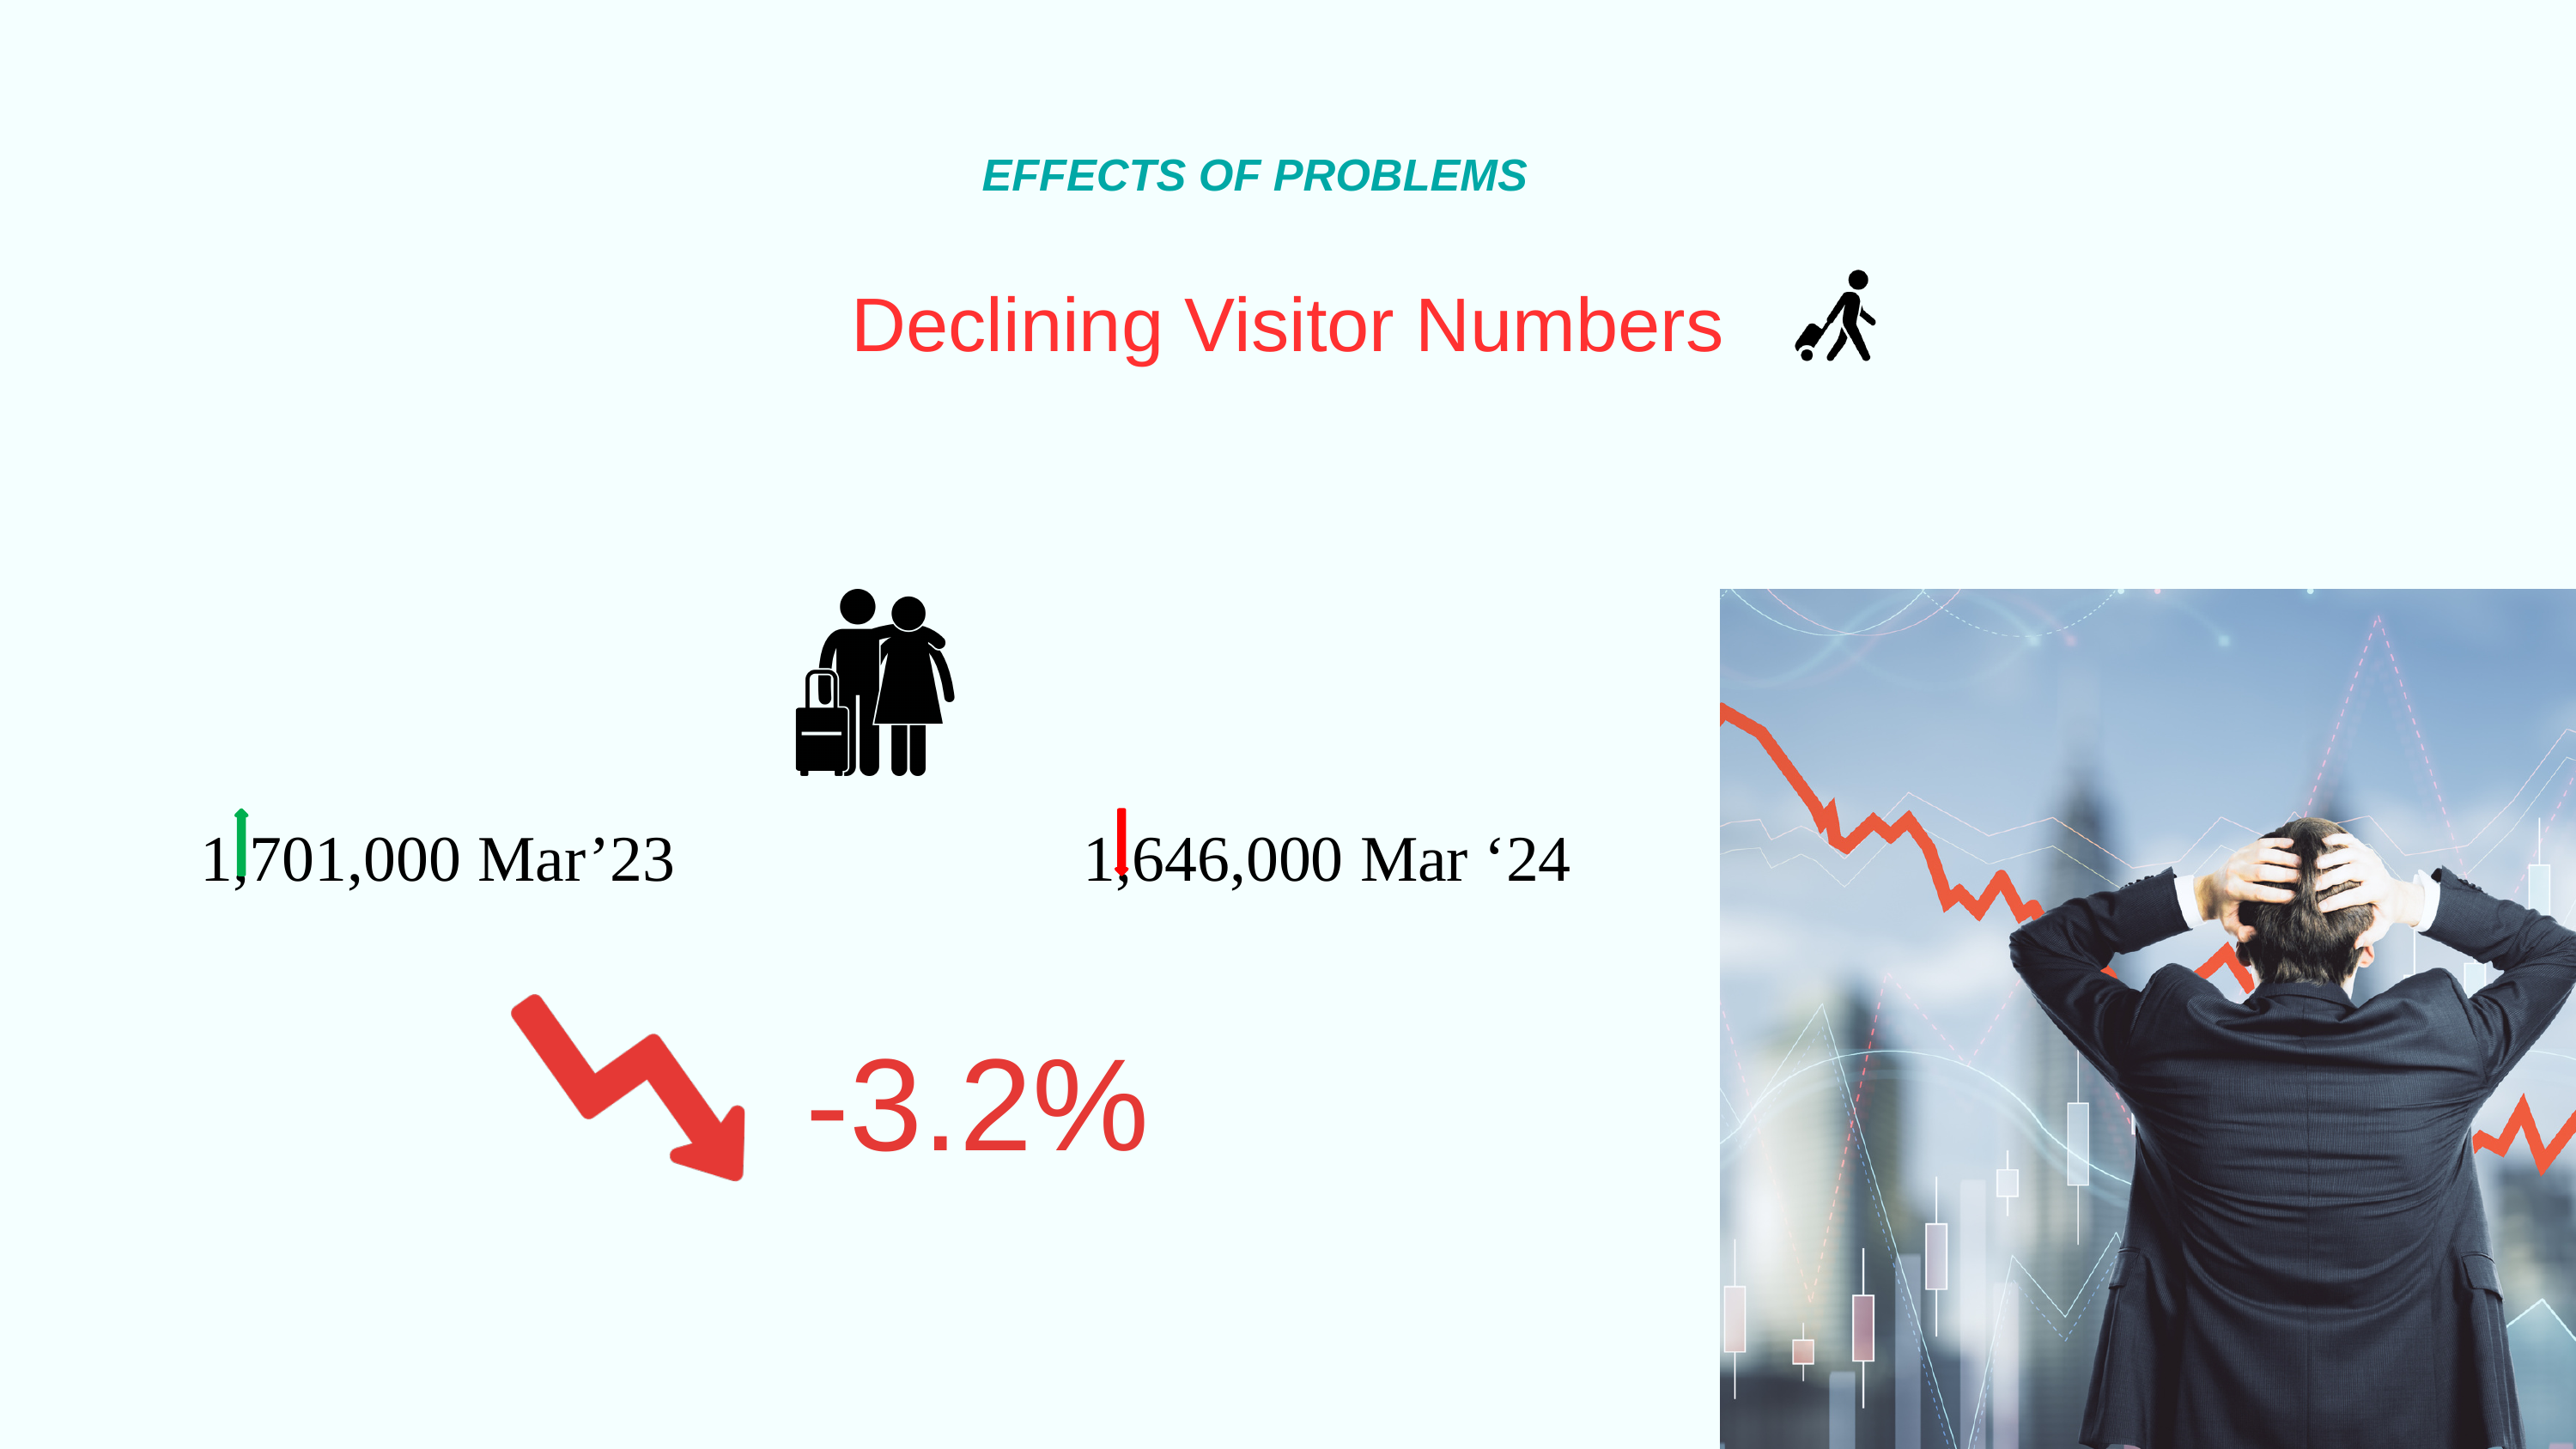

EFFECTS OF PROBLEMS
Declining Visitor Numbers

          1,701,000 Mar’23                         1,646,000 Mar ‘24

-3.2%